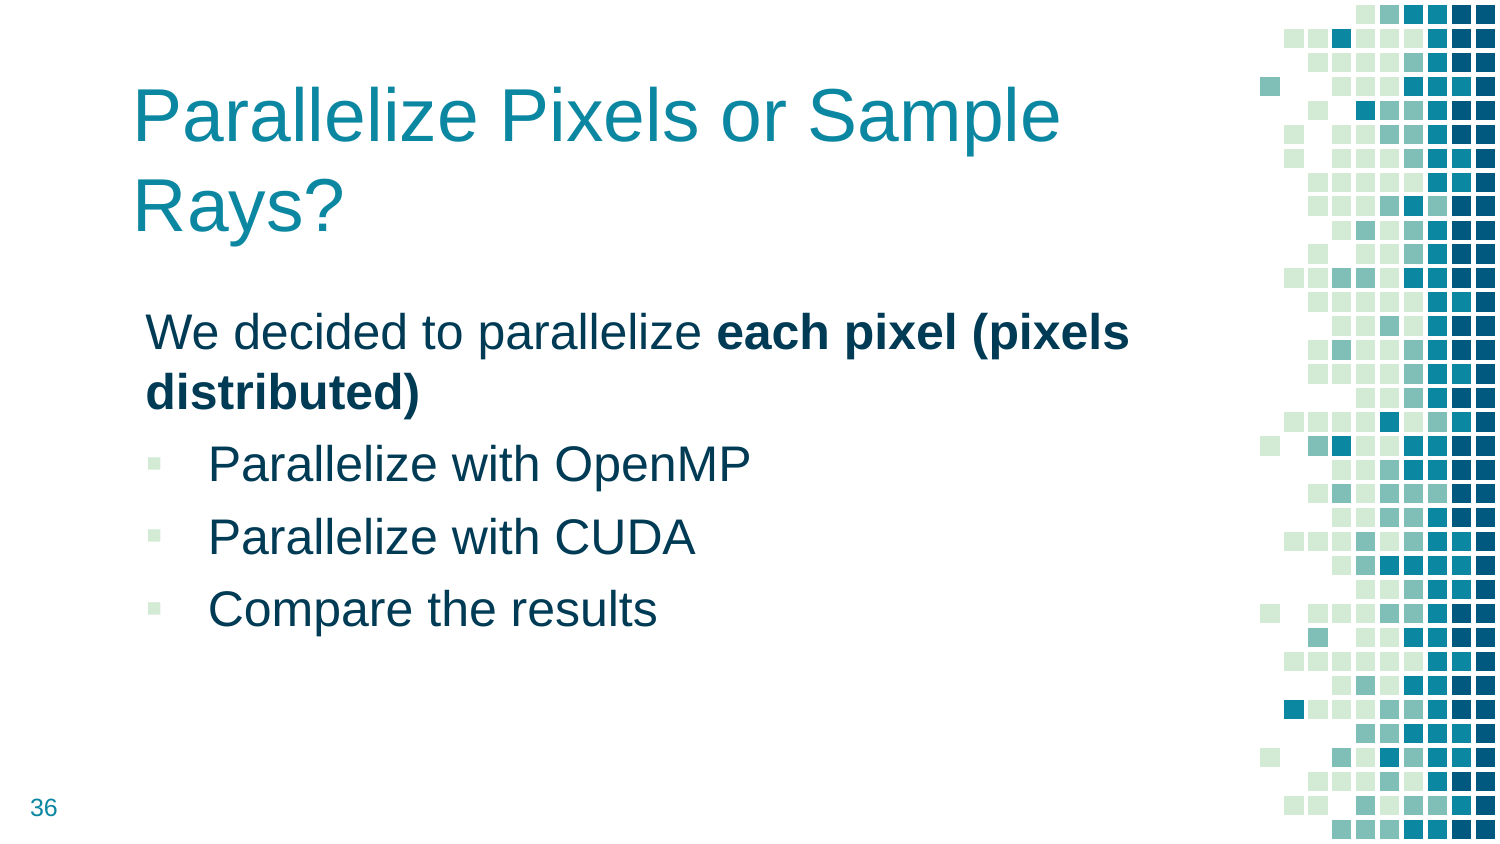

# Parallelize Pixels or Sample Rays?
We decided to parallelize each pixel (pixels distributed)
Parallelize with OpenMP
Parallelize with CUDA
Compare the results

36